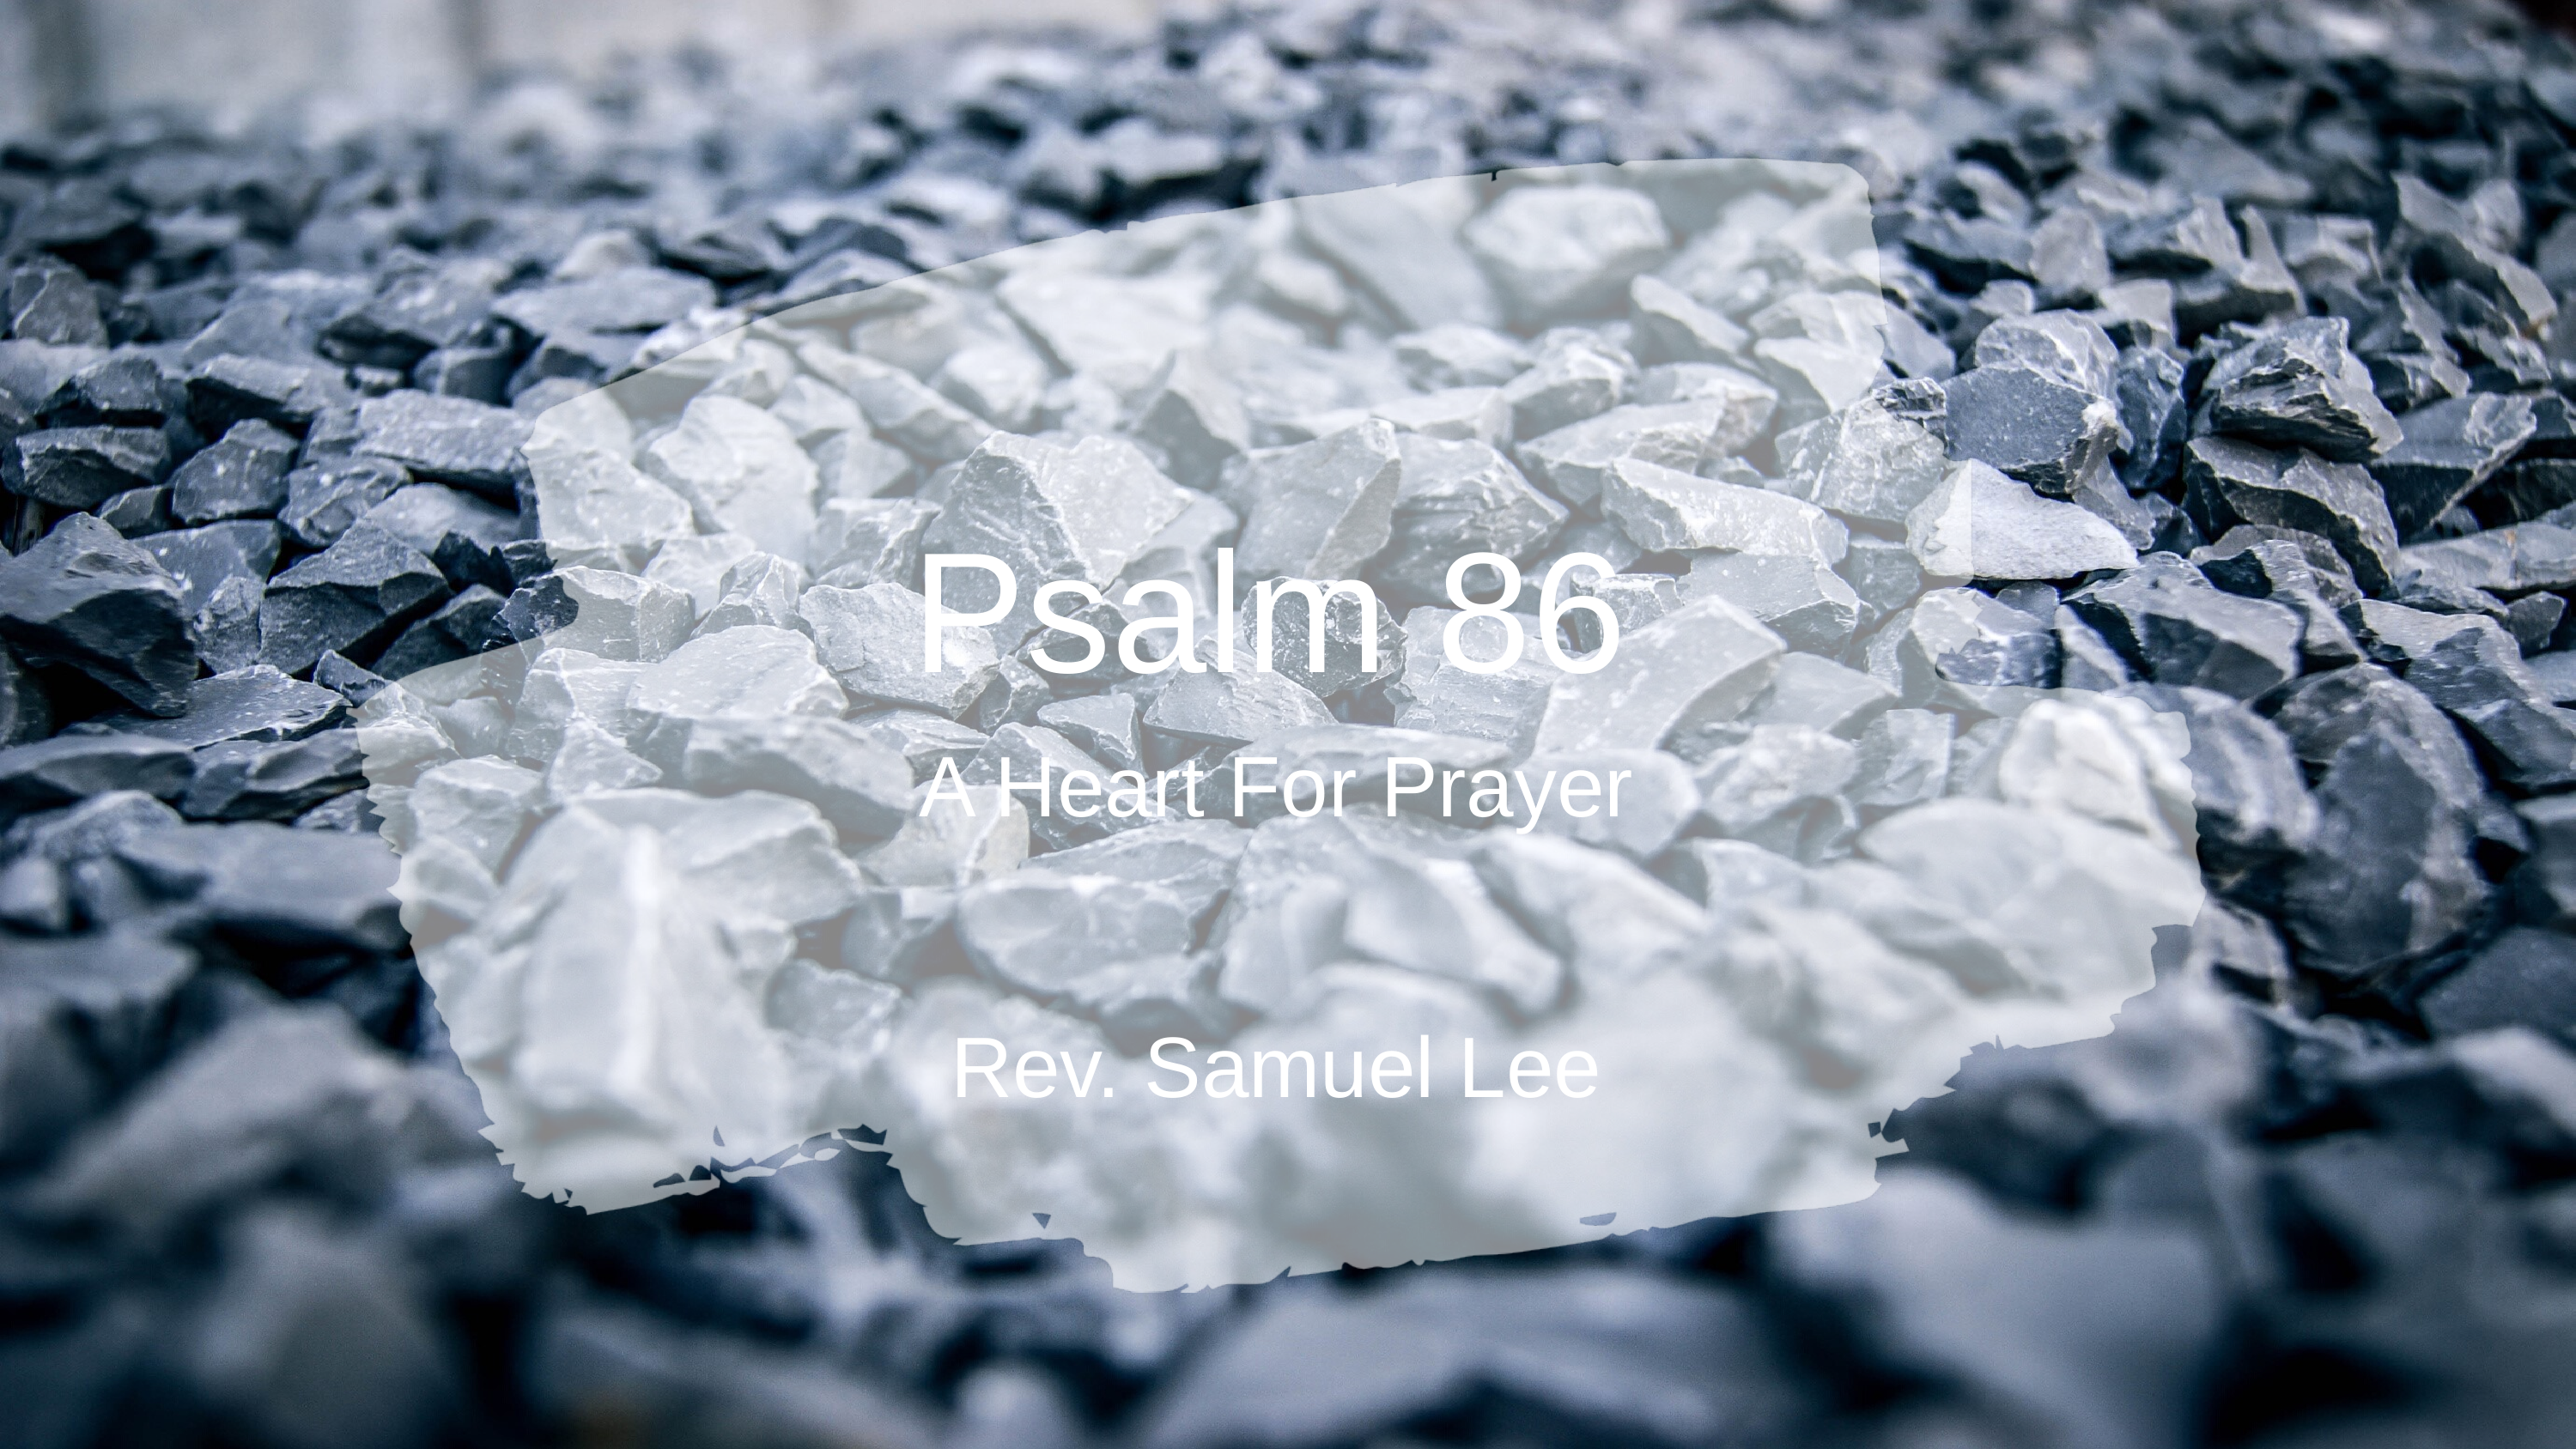

# Psalm 86
A Heart For Prayer
Rev. Samuel Lee